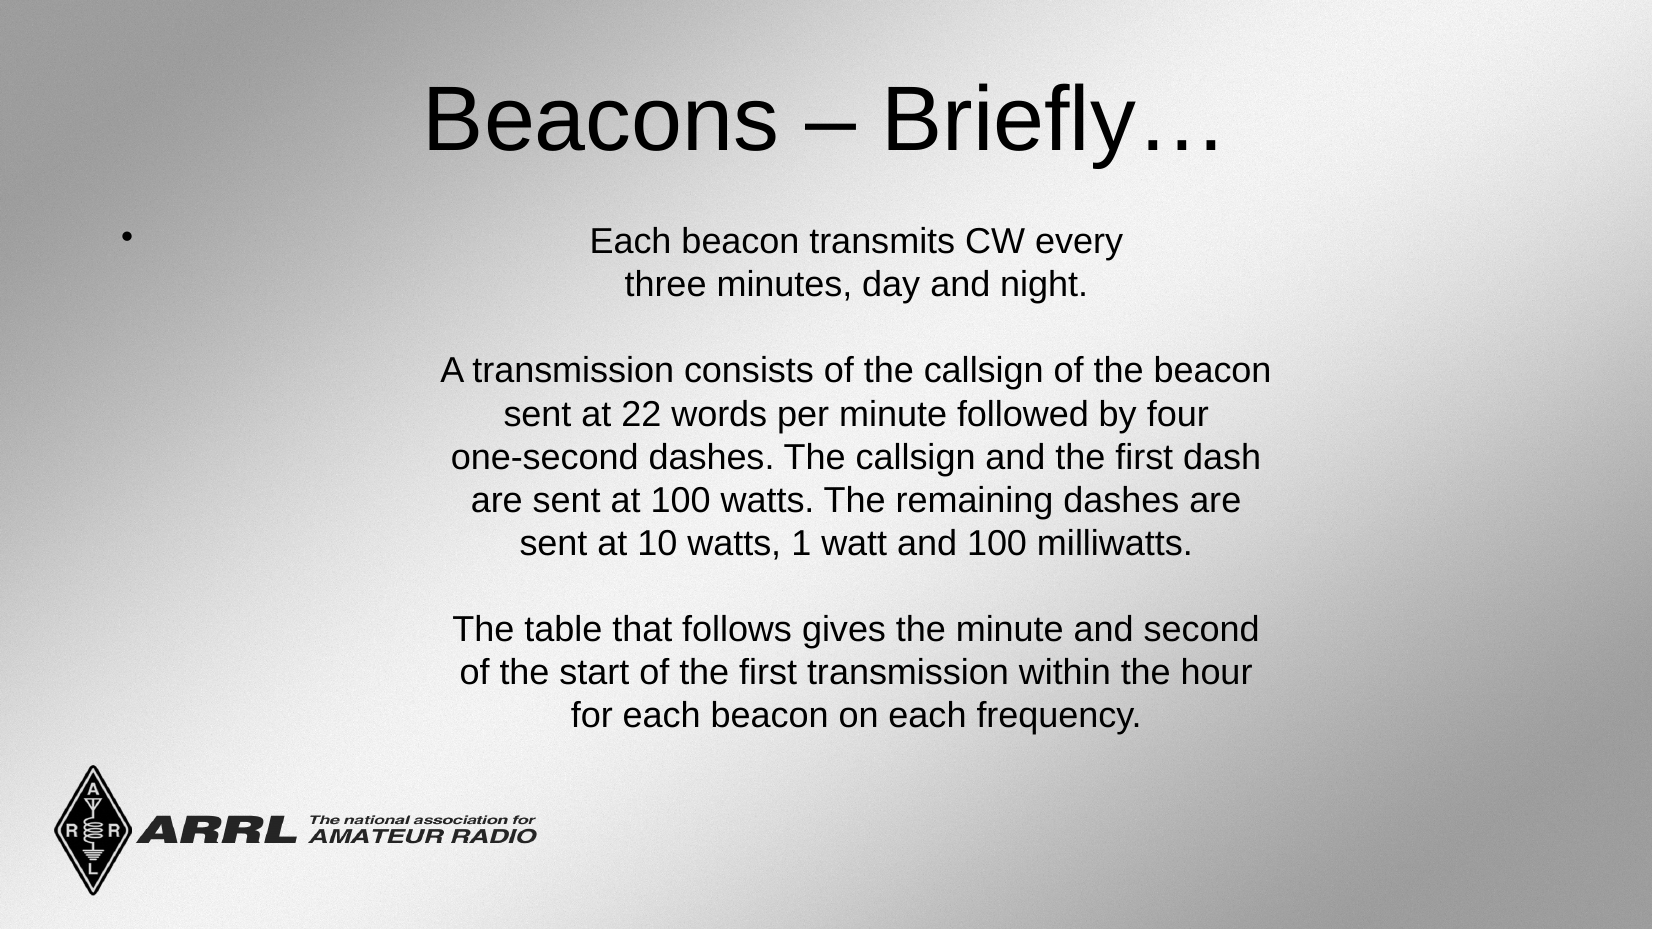

Beacons – Briefly…

Each beacon transmits CW every
three minutes, day and night.
A transmission consists of the callsign of the beacon
sent at 22 words per minute followed by four
one-second dashes. The callsign and the first dash
are sent at 100 watts. The remaining dashes are
sent at 10 watts, 1 watt and 100 milliwatts.
The table that follows gives the minute and second
of the start of the first transmission within the hour
for each beacon on each frequency.